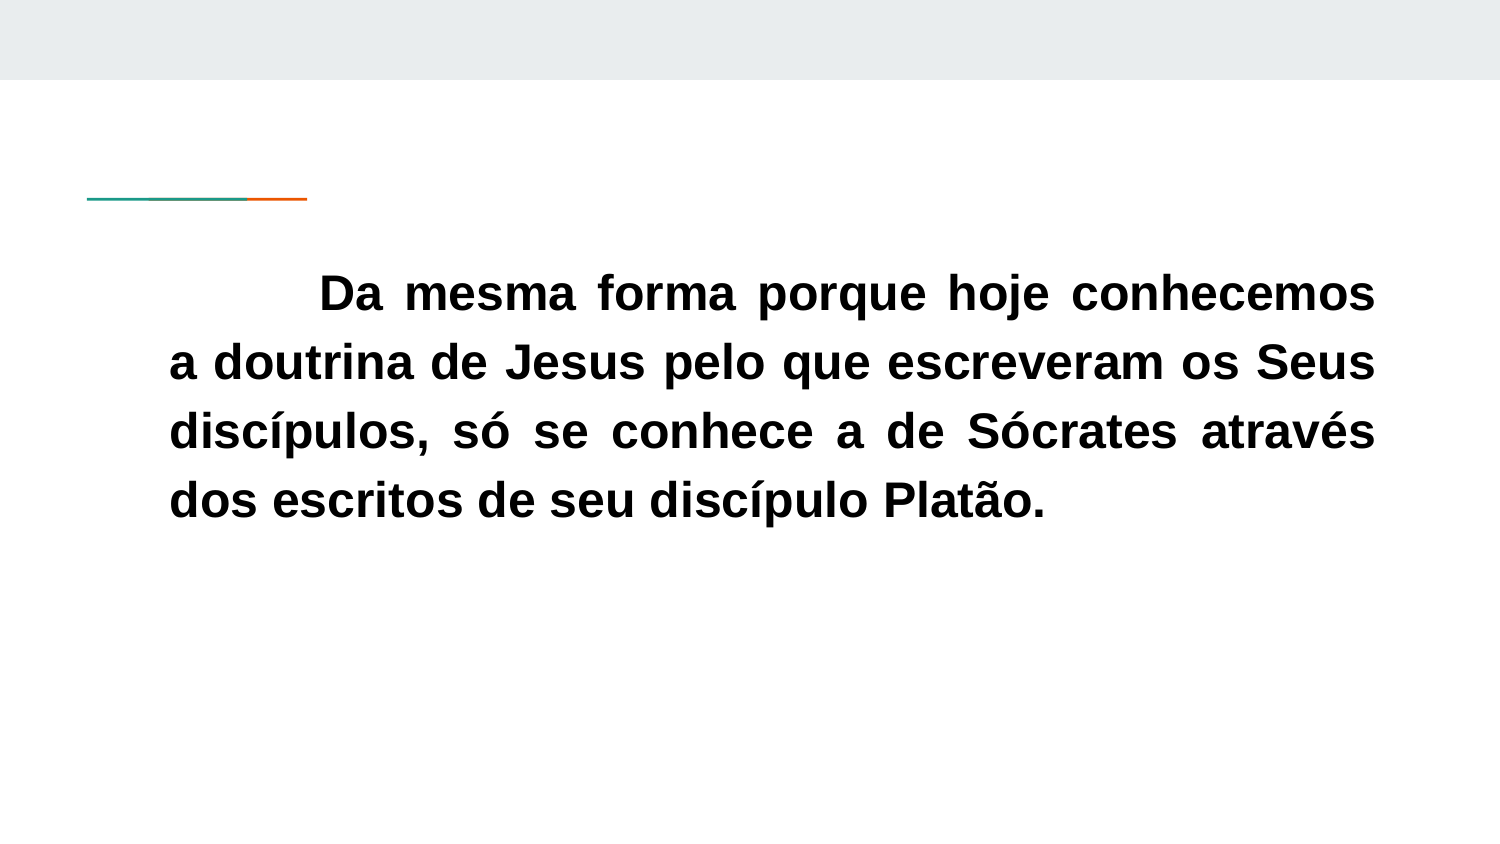

Da mesma forma porque hoje conhecemos a doutrina de Jesus pelo que escreveram os Seus discípulos, só se conhece a de Sócrates através dos escritos de seu discípulo Platão.